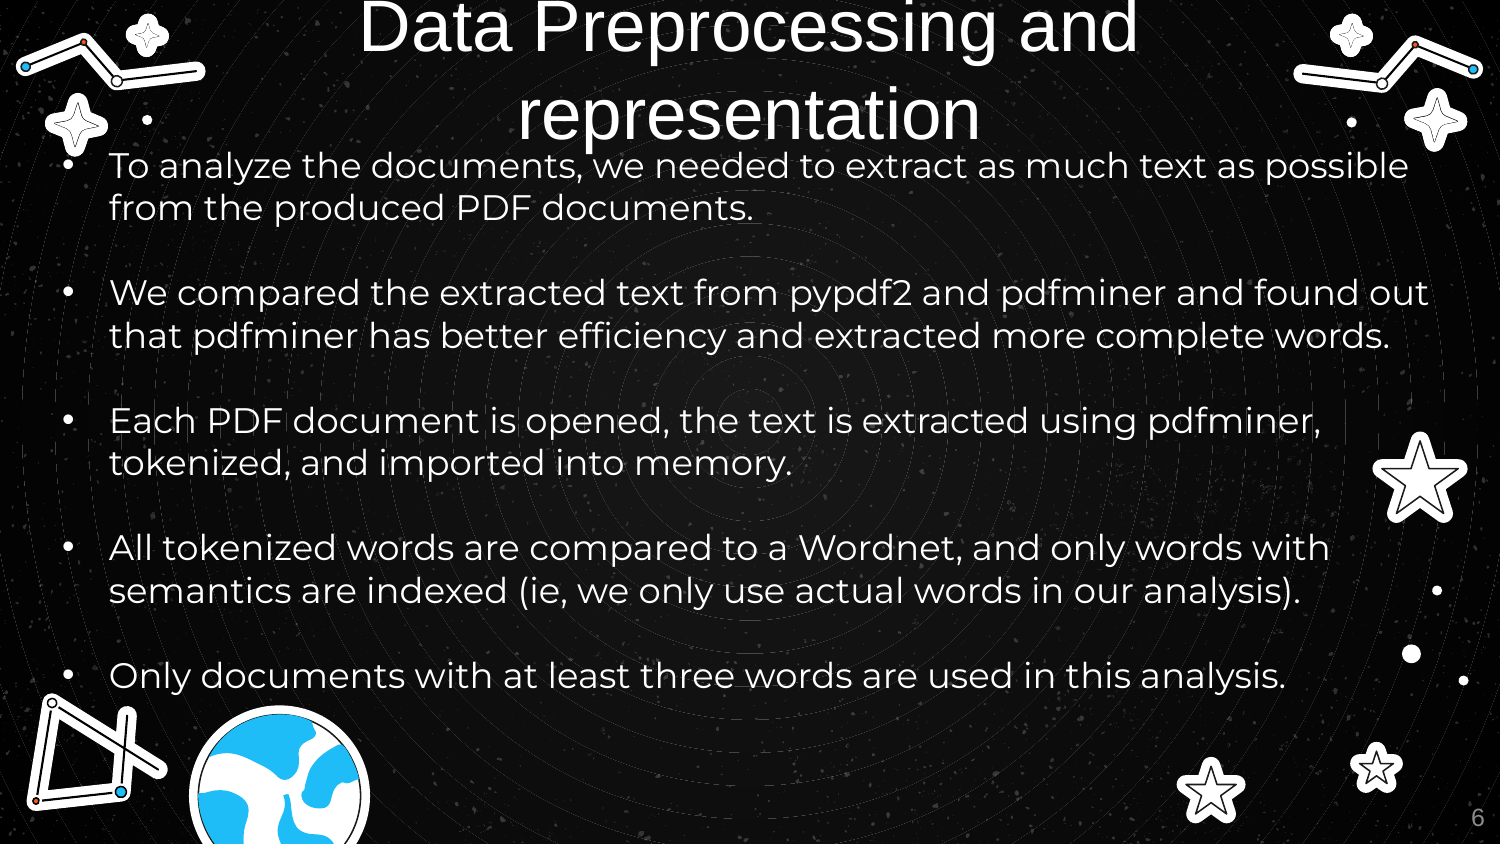

# Data Preprocessing and representation
To analyze the documents, we needed to extract as much text as possible from the produced PDF documents.

We compared the extracted text from pypdf2 and pdfminer and found out that pdfminer has better efficiency and extracted more complete words.

Each PDF document is opened, the text is extracted using pdfminer, tokenized, and imported into memory.

All tokenized words are compared to a Wordnet, and only words with semantics are indexed (ie, we only use actual words in our analysis).

Only documents with at least three words are used in this analysis.

6